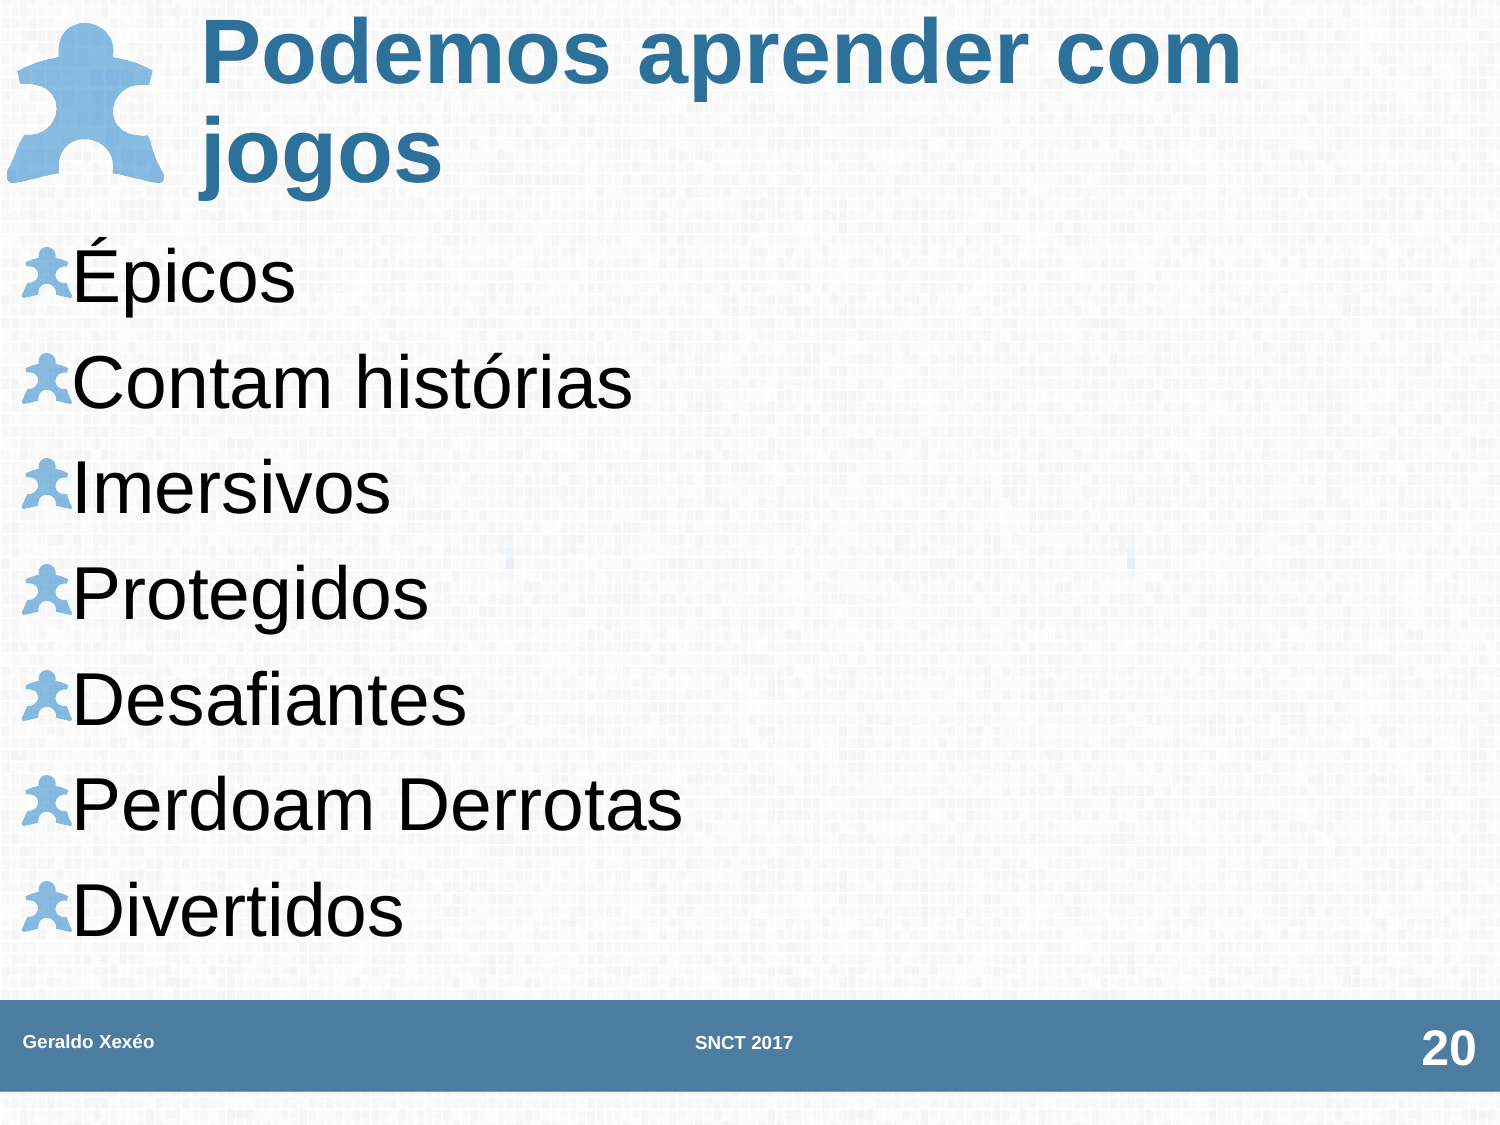

# Podemos aprender com jogos
Épicos
Contam histórias
Imersivos
Protegidos
Desafiantes
Perdoam Derrotas
Divertidos
Geraldo Xexéo
SNCT 2017
20